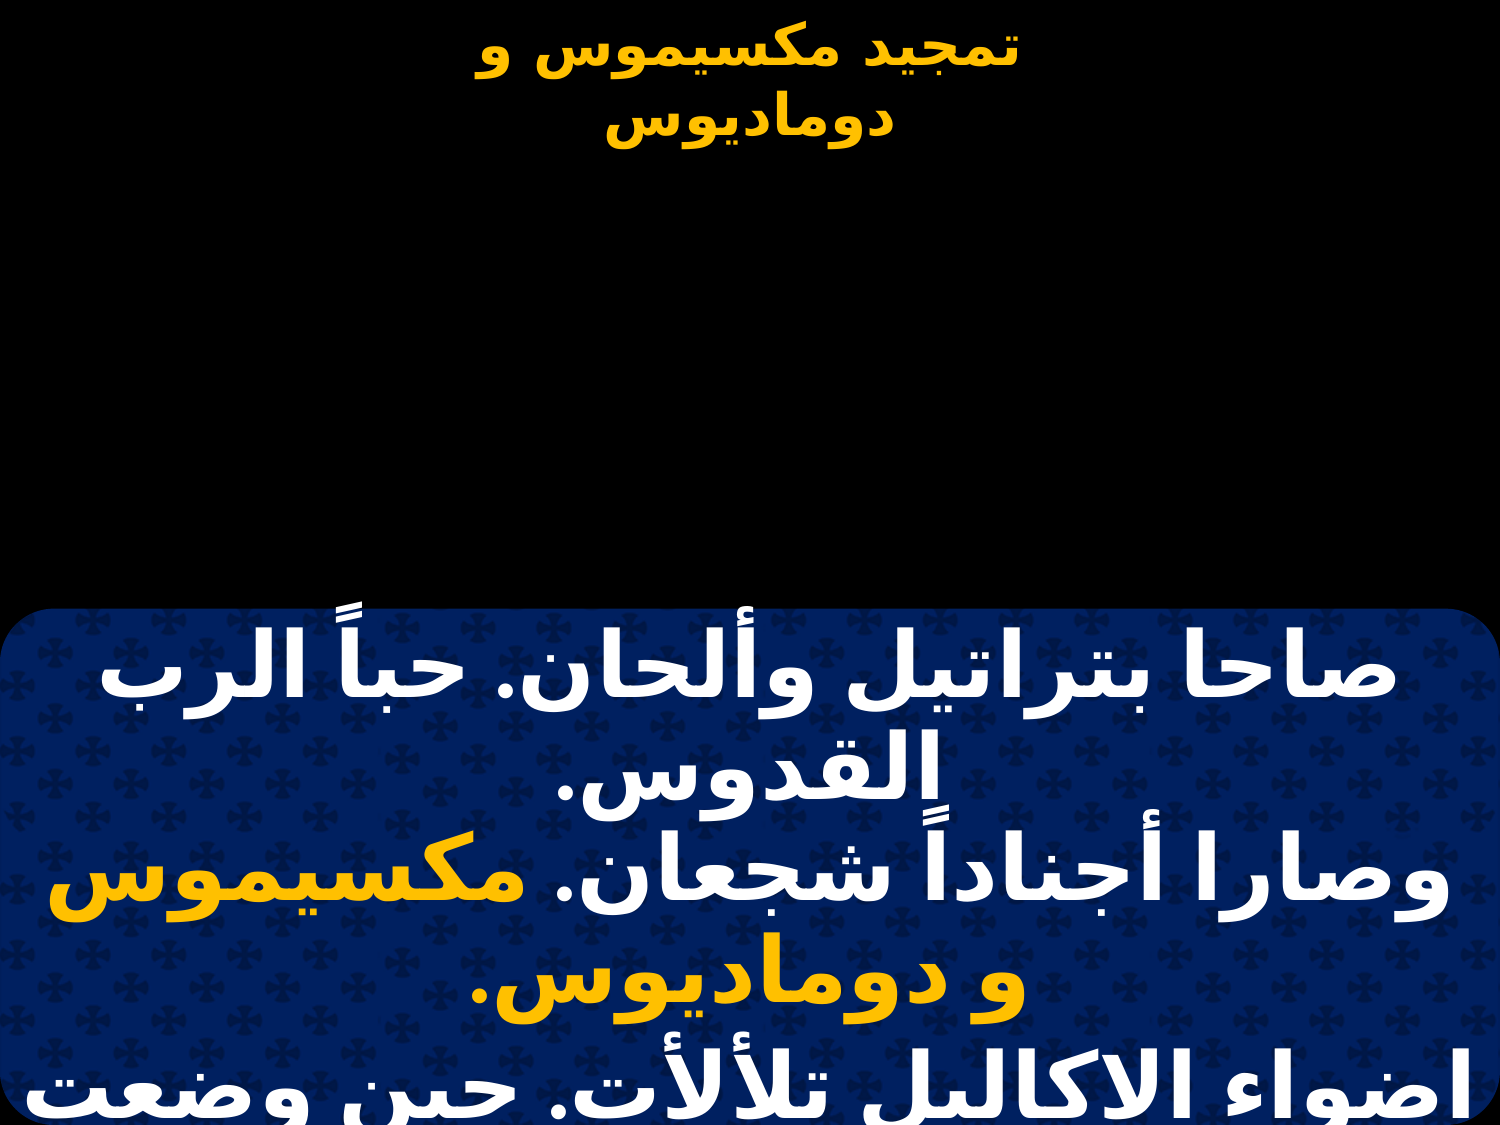

#
| صاحا بتراتيل وألحان. حباً الرب القدوس. وصارا أجناداً شجعان. مكسيموس و دوماديوس. |
| --- |
| اضواء الاكاليل تلألأت. حين وضعت فوق الرؤوس. والبراري بهم انارت. مكسيموس و دوماديوس. |